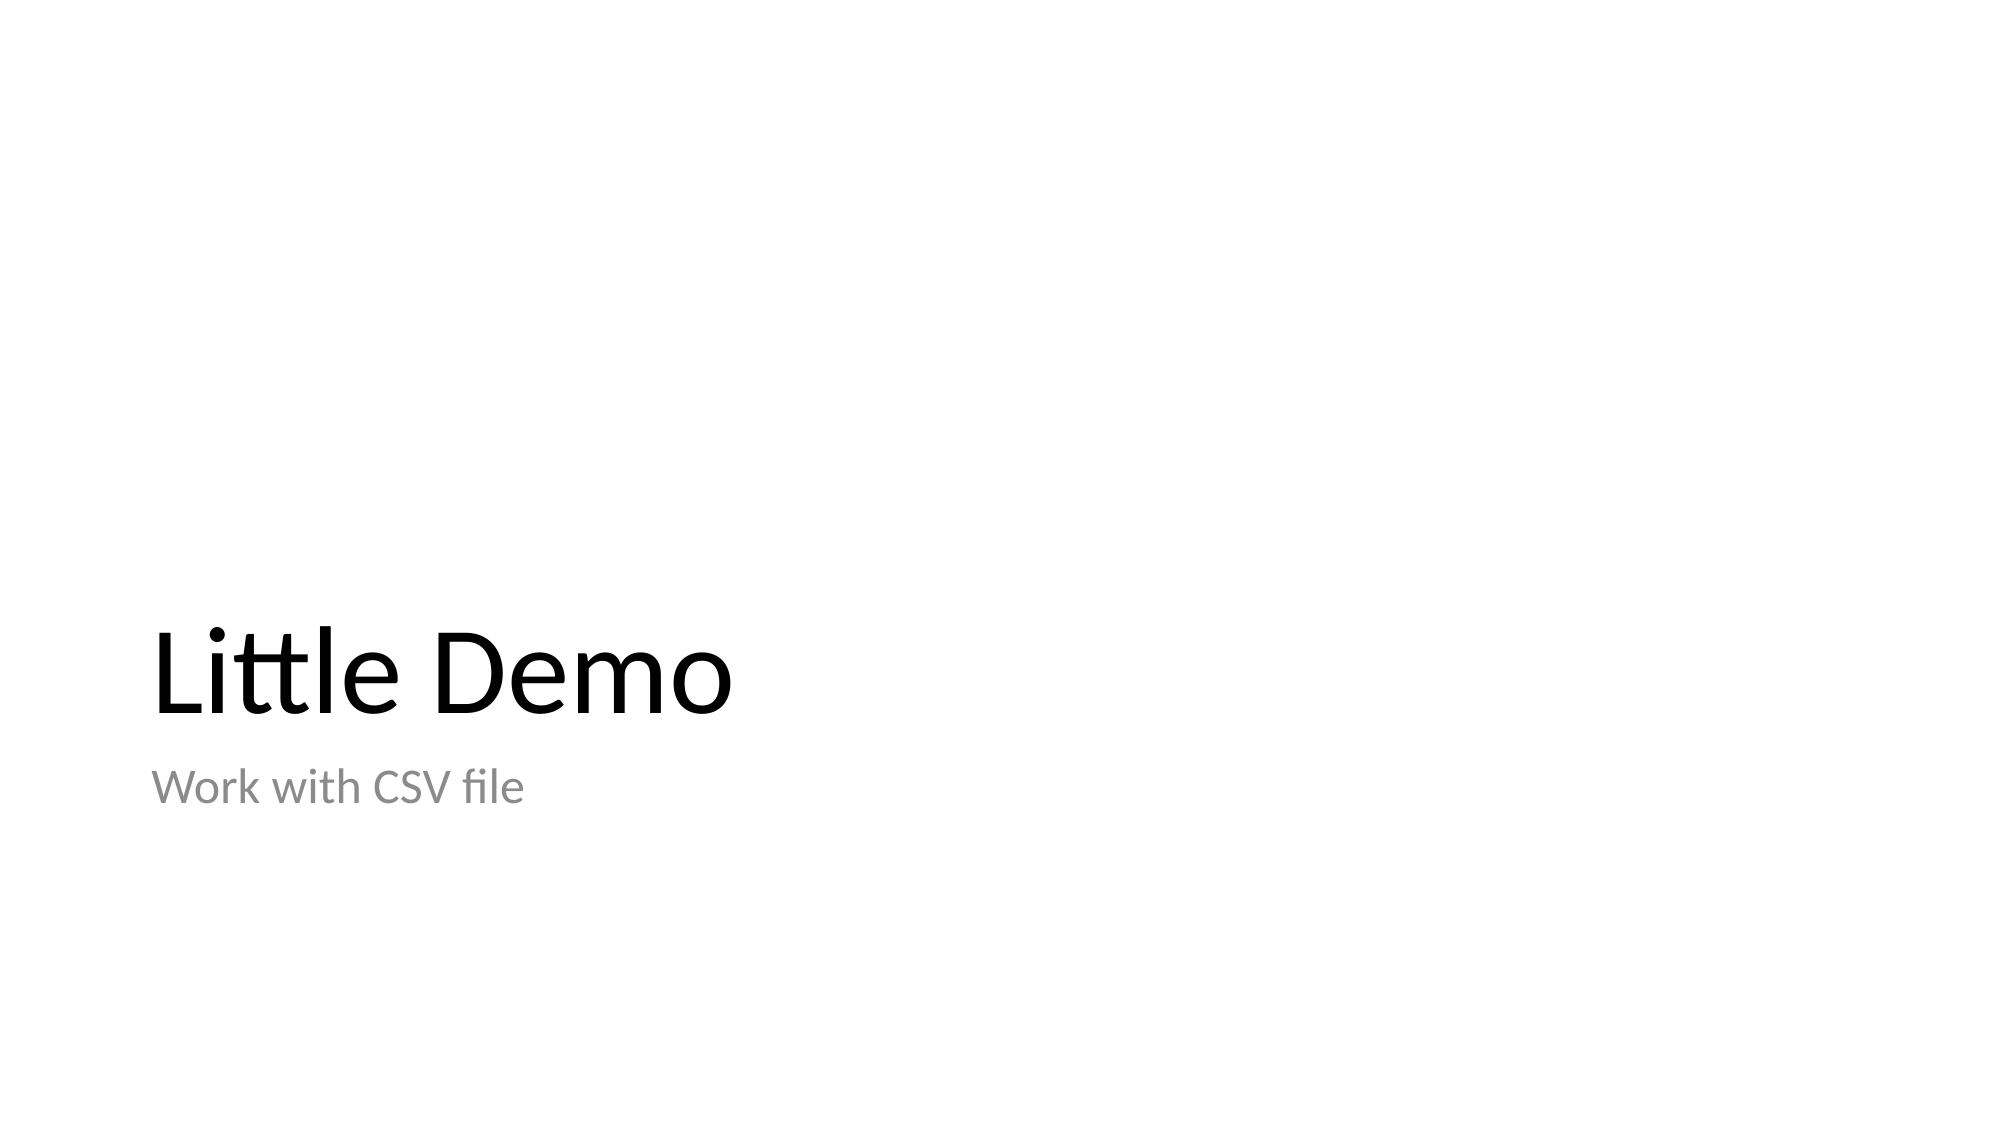

# Little Demo
Work with CSV file